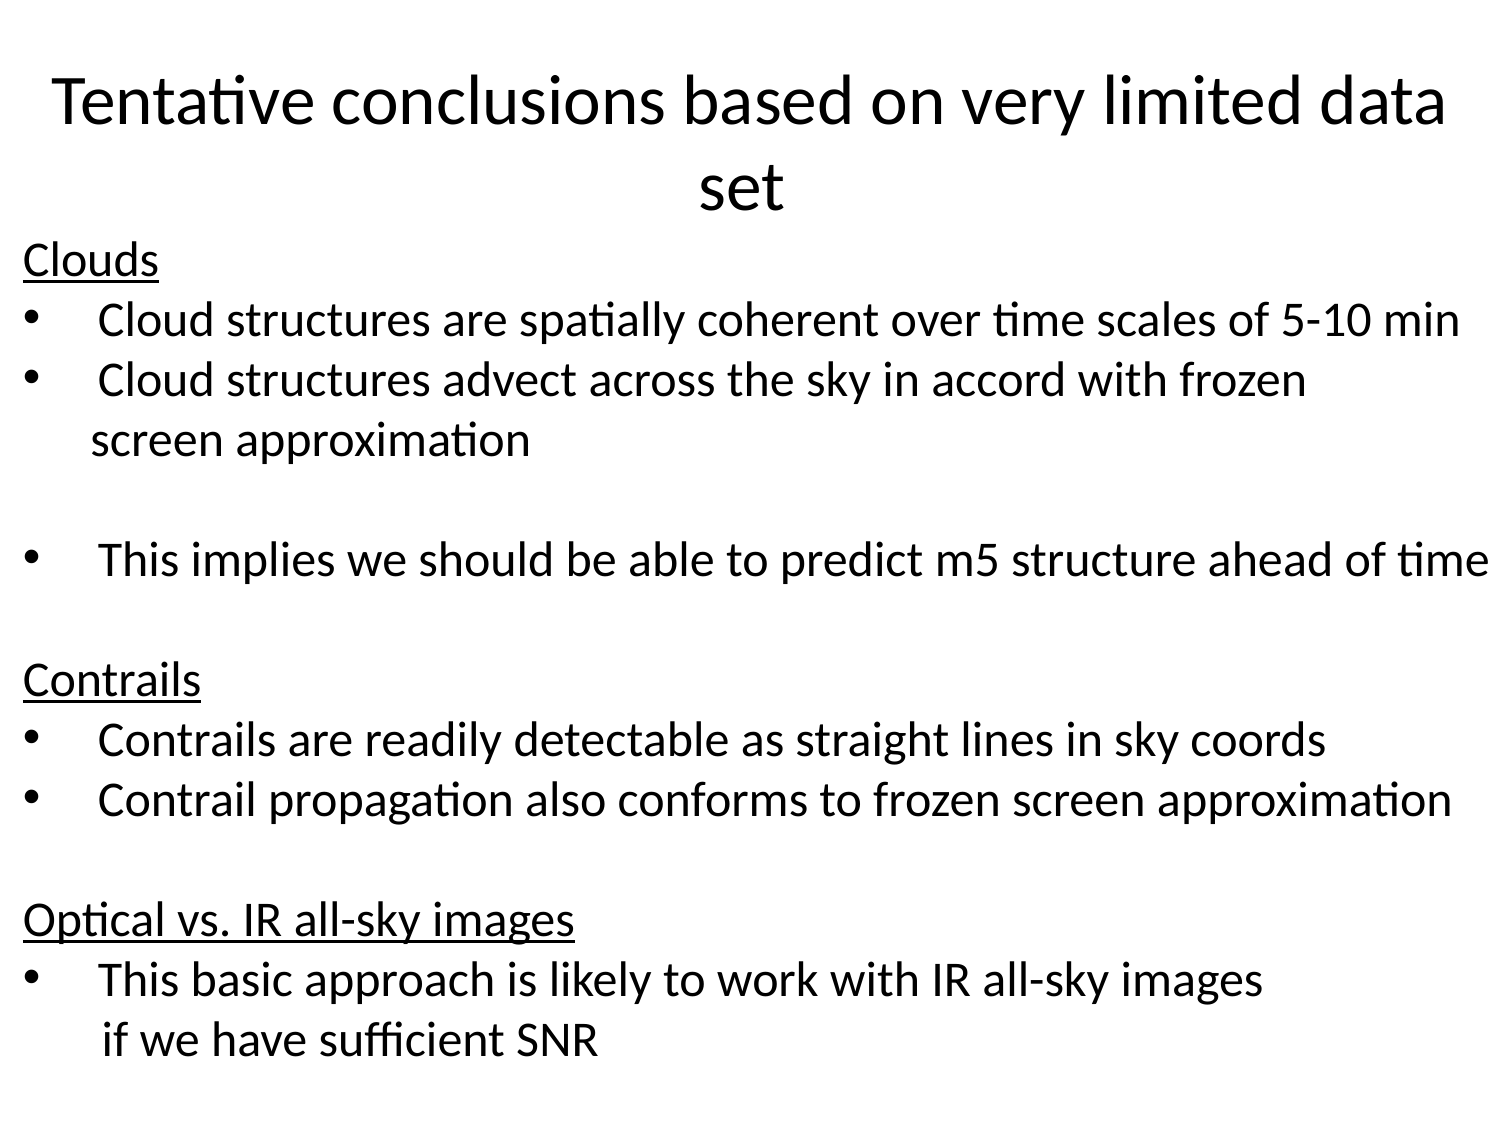

# Tentative conclusions based on very limited data set
Clouds
Cloud structures are spatially coherent over time scales of 5-10 min
Cloud structures advect across the sky in accord with frozen
      screen approximation

This implies we should be able to predict m5 structure ahead of time

Contrails
Contrails are readily detectable as straight lines in sky coords
Contrail propagation also conforms to frozen screen approximation

Optical vs. IR all-sky images
This basic approach is likely to work with IR all-sky images
       if we have sufficient SNR